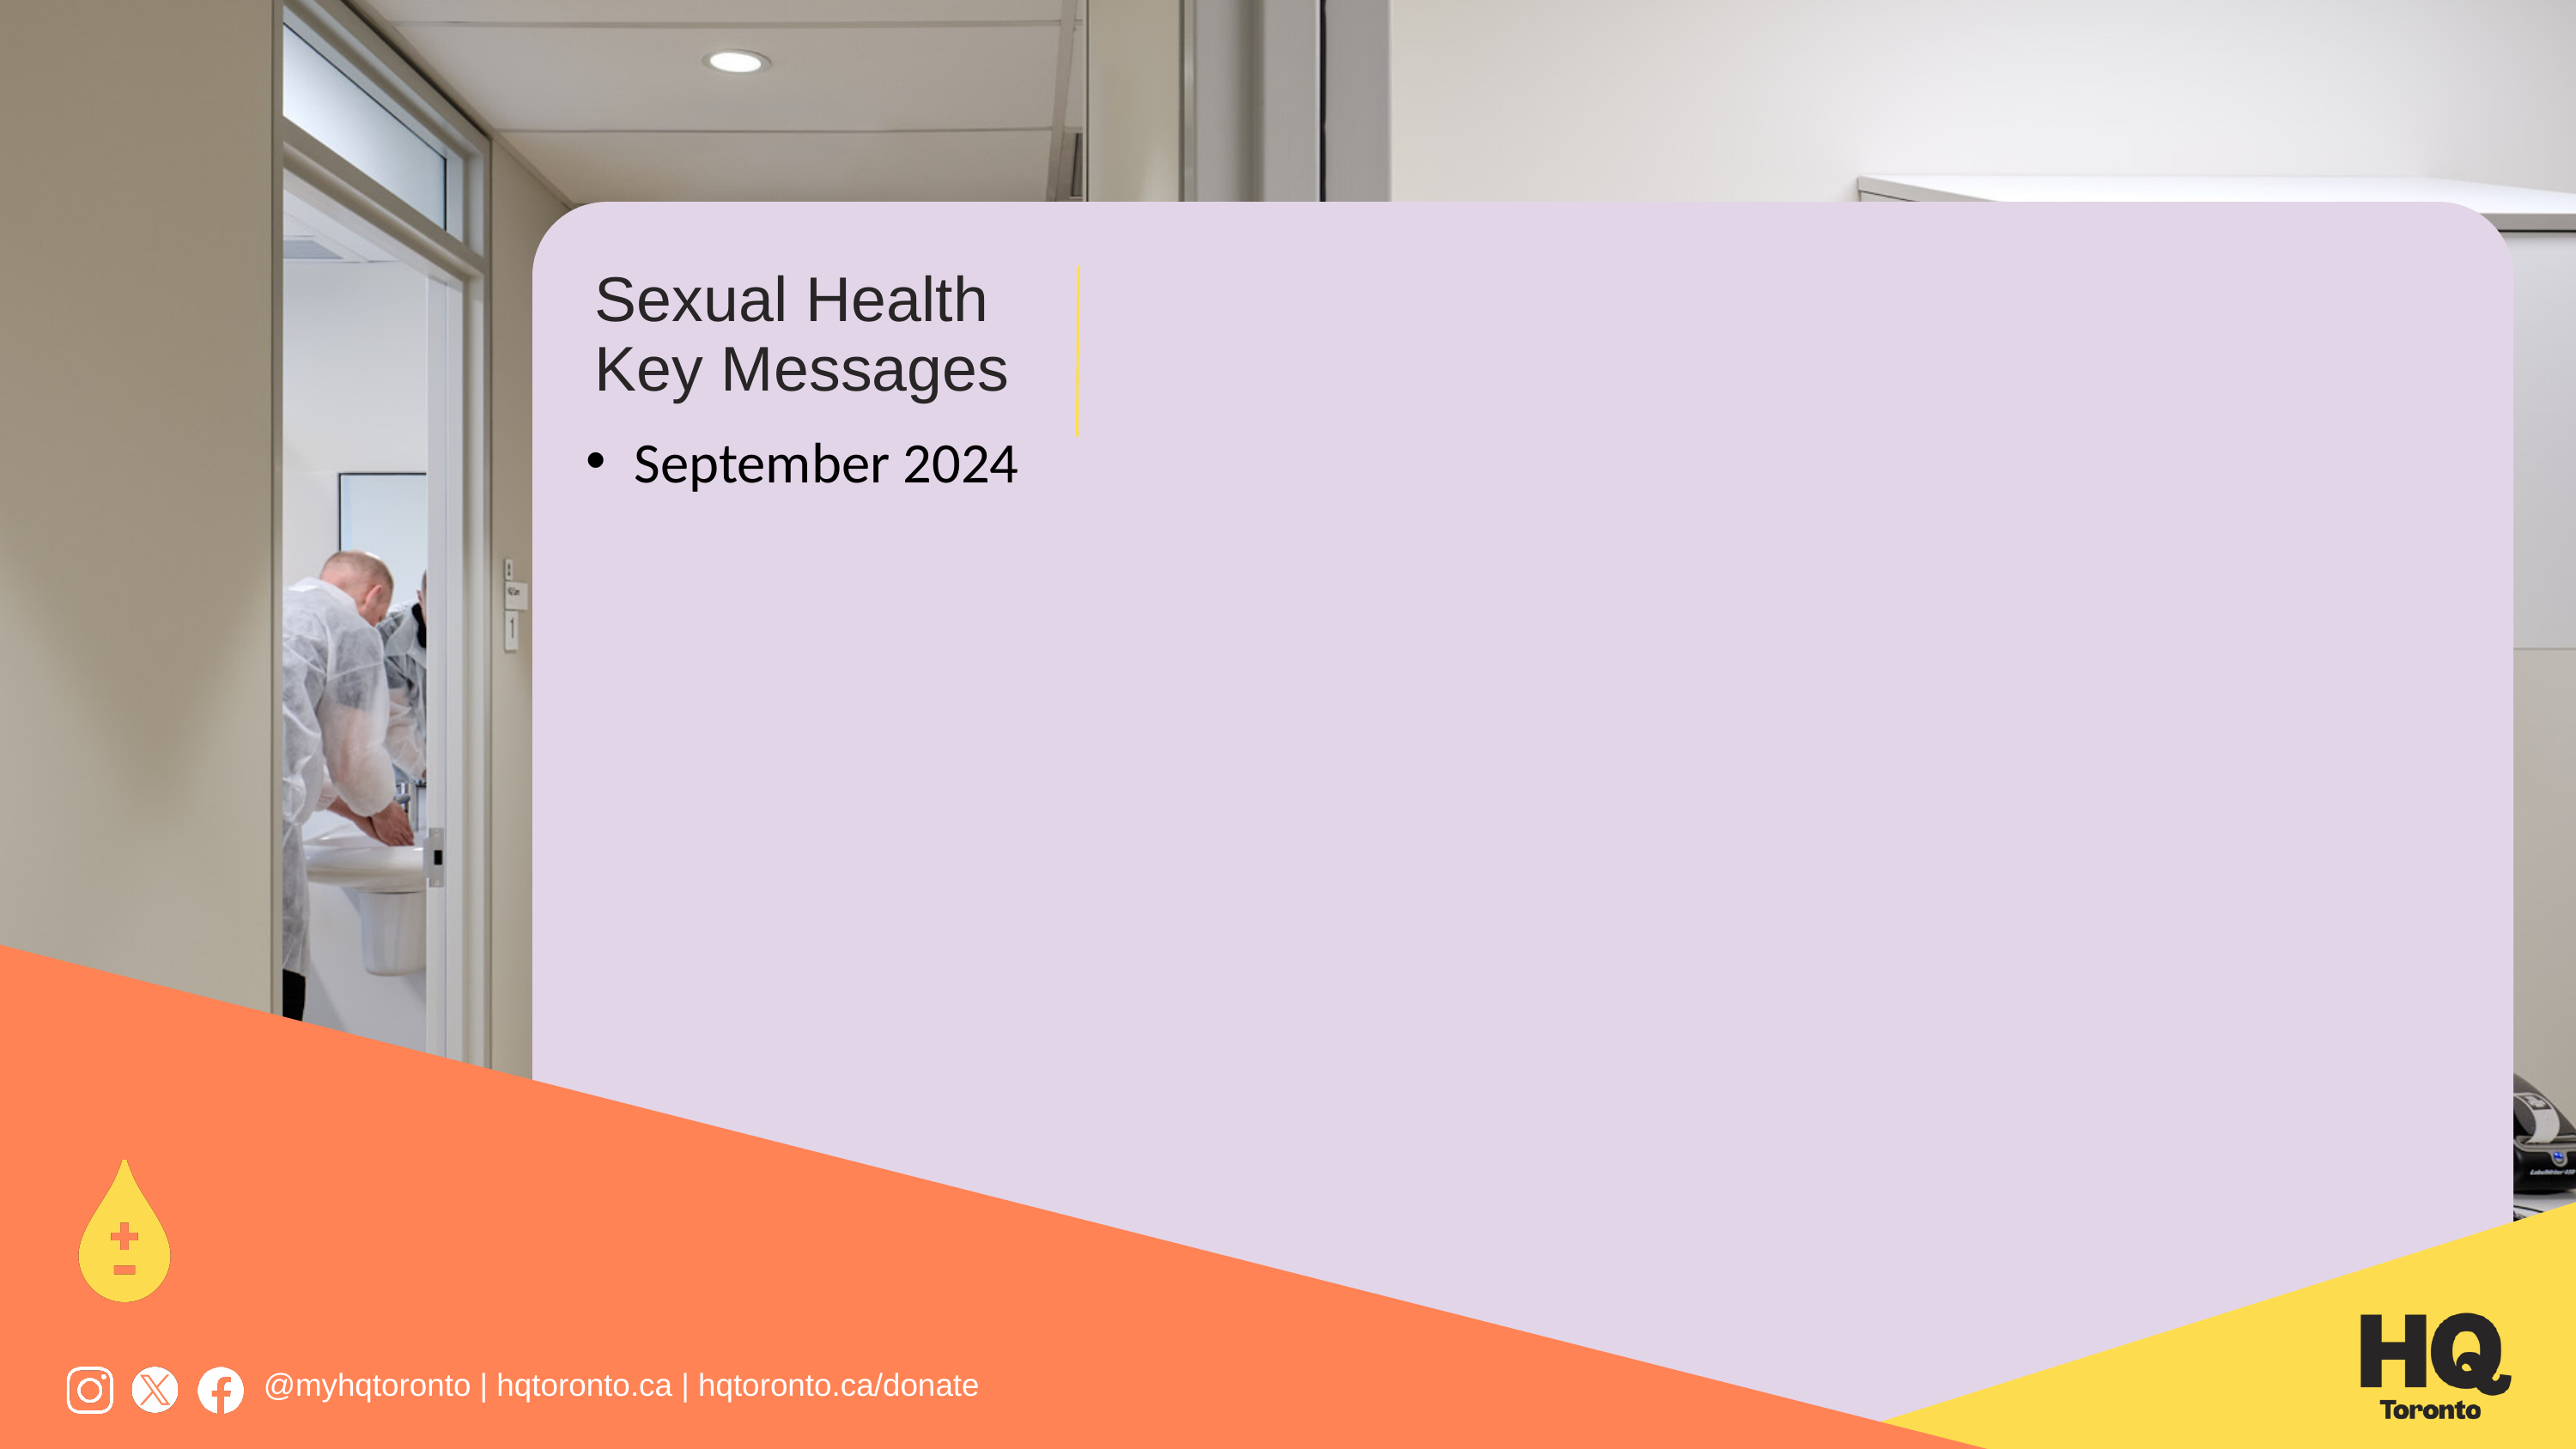

Sexual Health
Key Messages

# September 2024

@myhqtoronto | hqtoronto.ca | hqtoronto.ca/donate